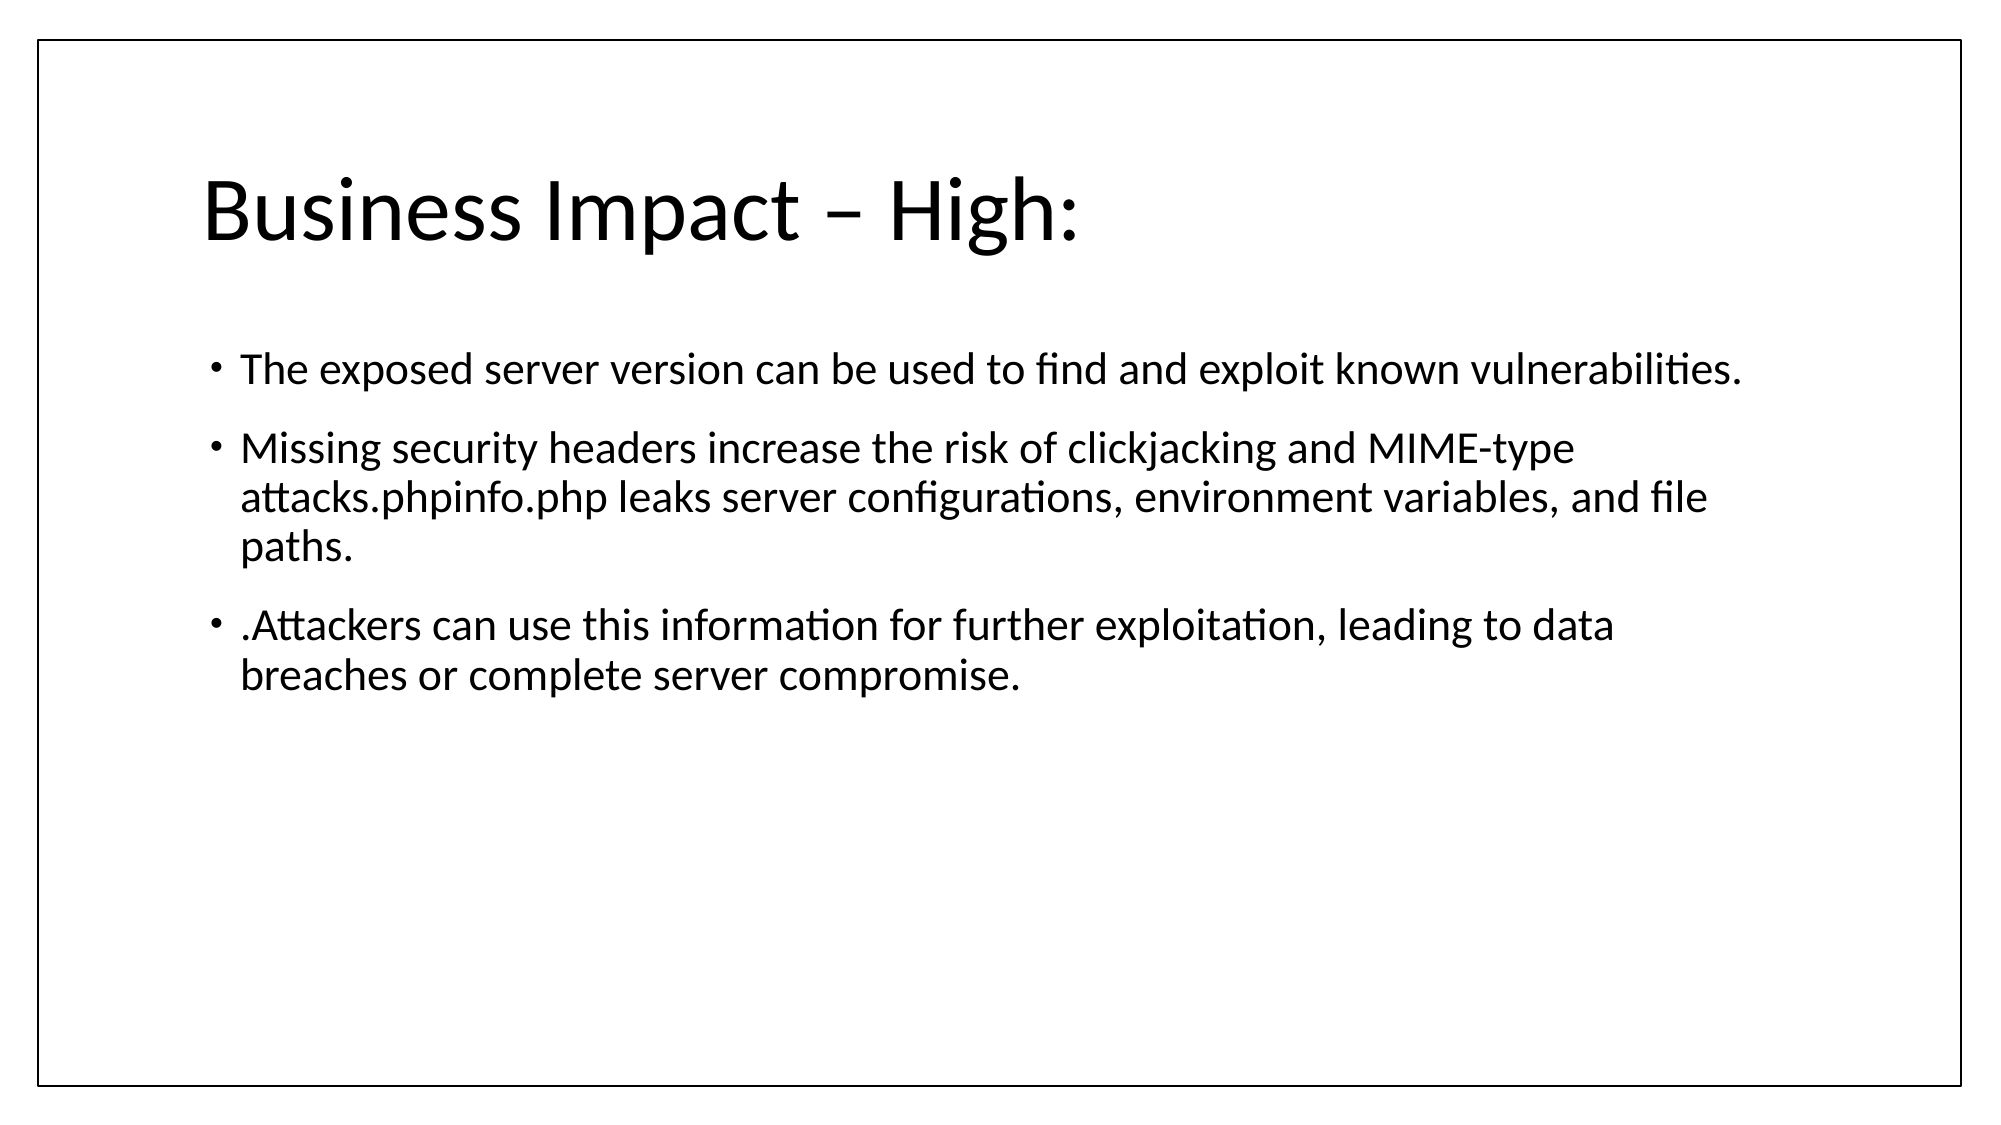

# Business Impact – High:
The exposed server version can be used to find and exploit known vulnerabilities.
Missing security headers increase the risk of clickjacking and MIME-type attacks.phpinfo.php leaks server configurations, environment variables, and file paths.
.Attackers can use this information for further exploitation, leading to data breaches or complete server compromise.